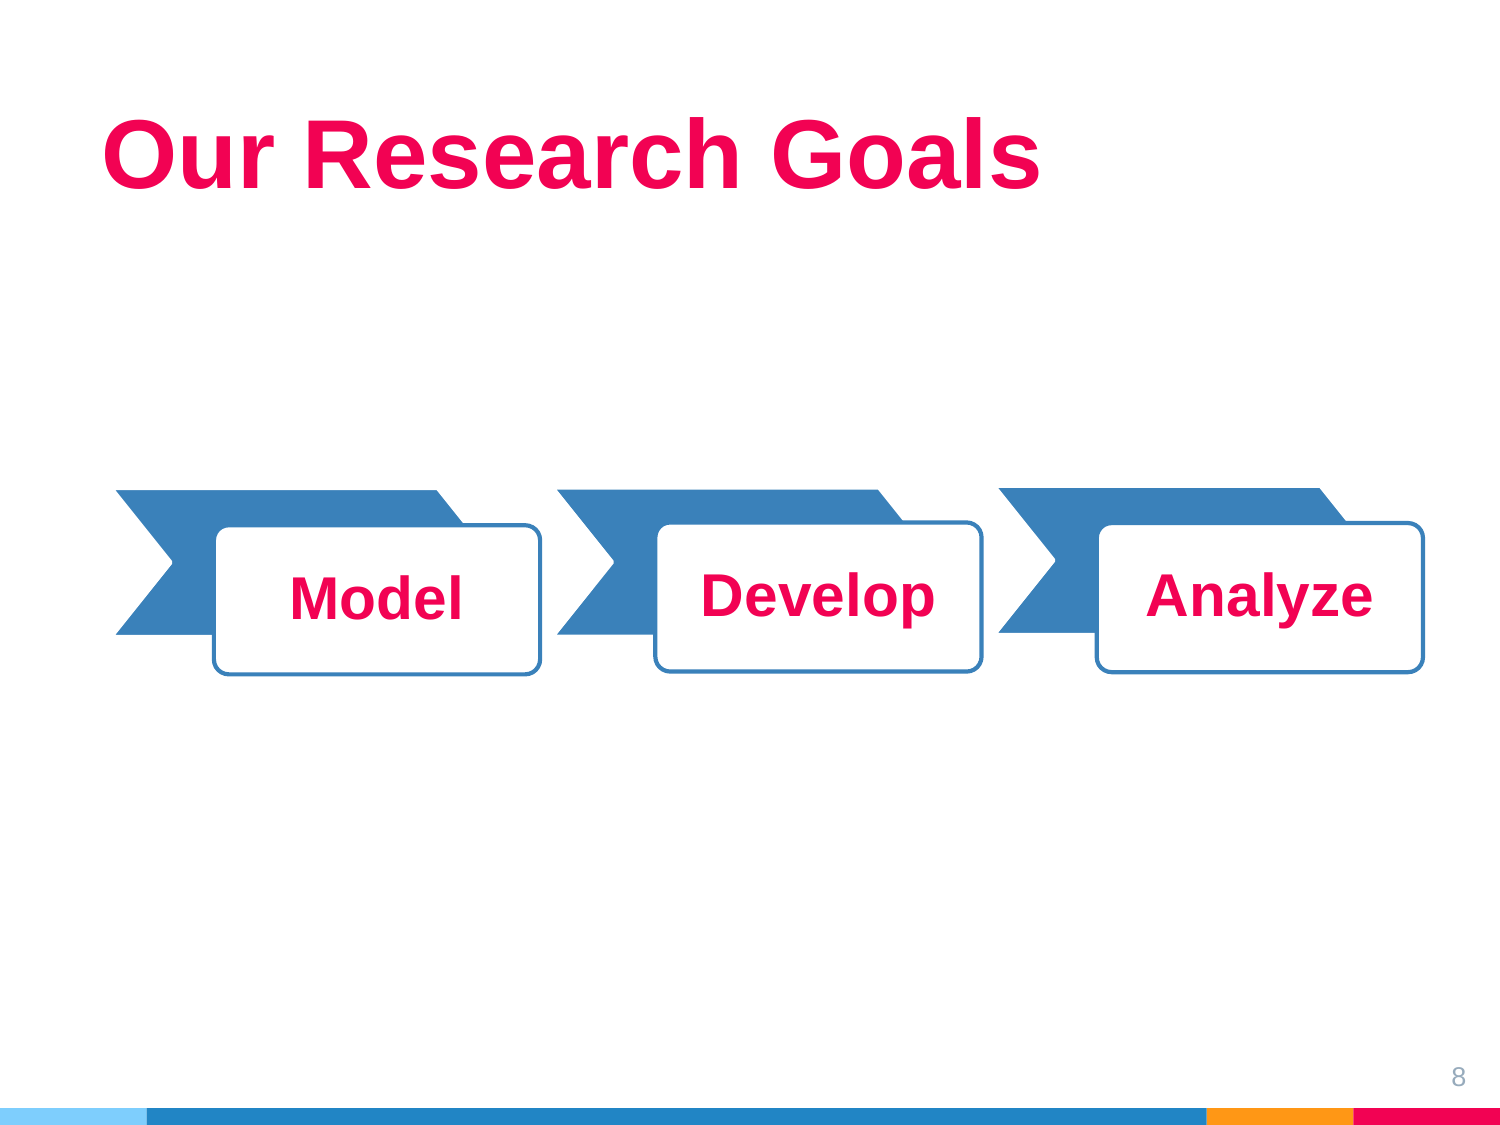

# Our Research Goals

Develop

Analyze

Model
Develop
Analyze
Model
8